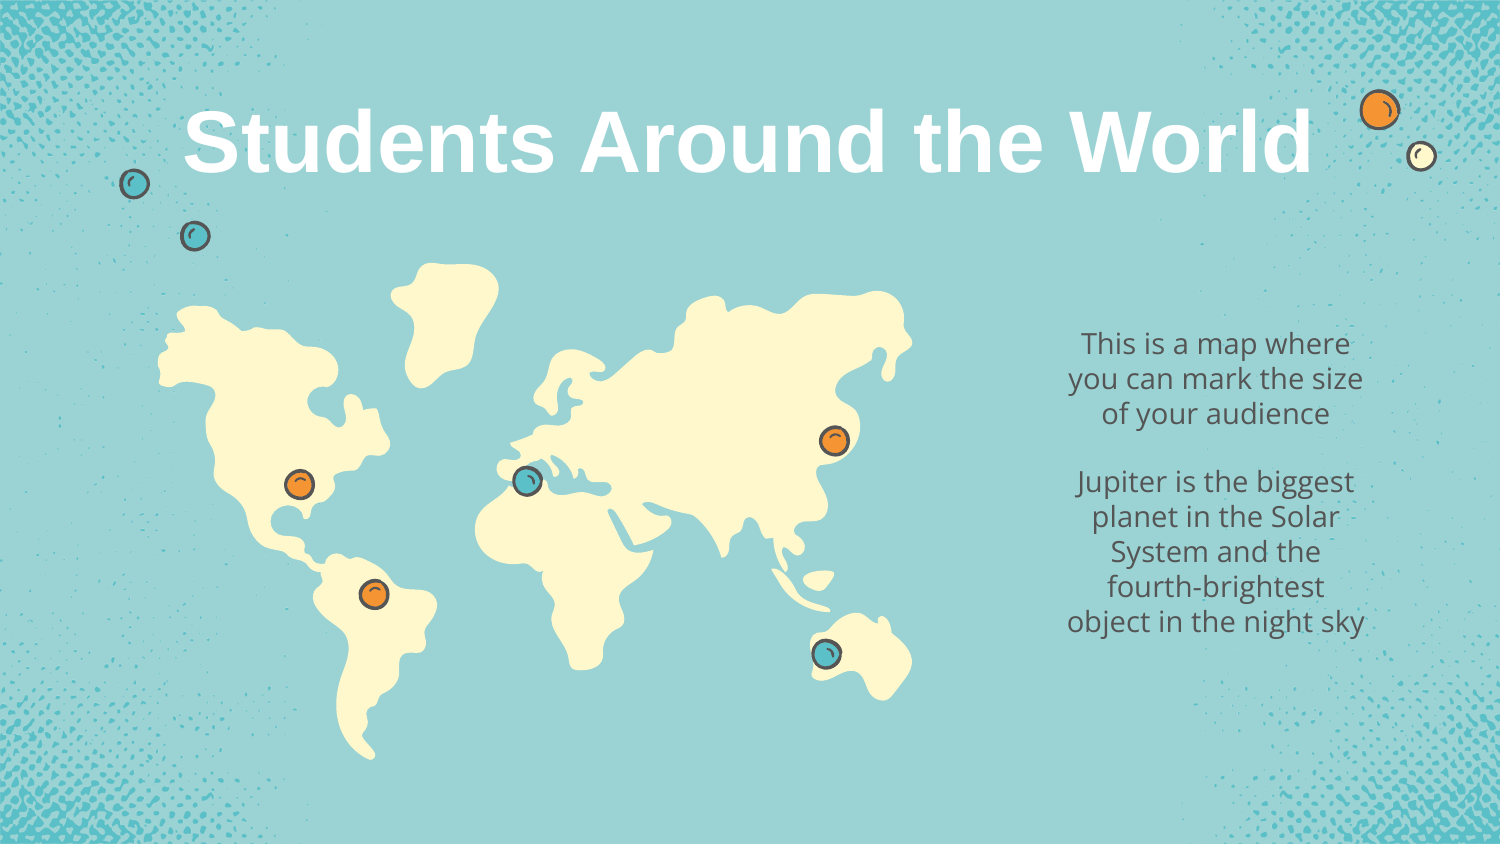

# Students Around the World

This is a map where you can mark the size of your audience
Jupiter is the biggest planet in the Solar System and the fourth-brightest object in the night sky